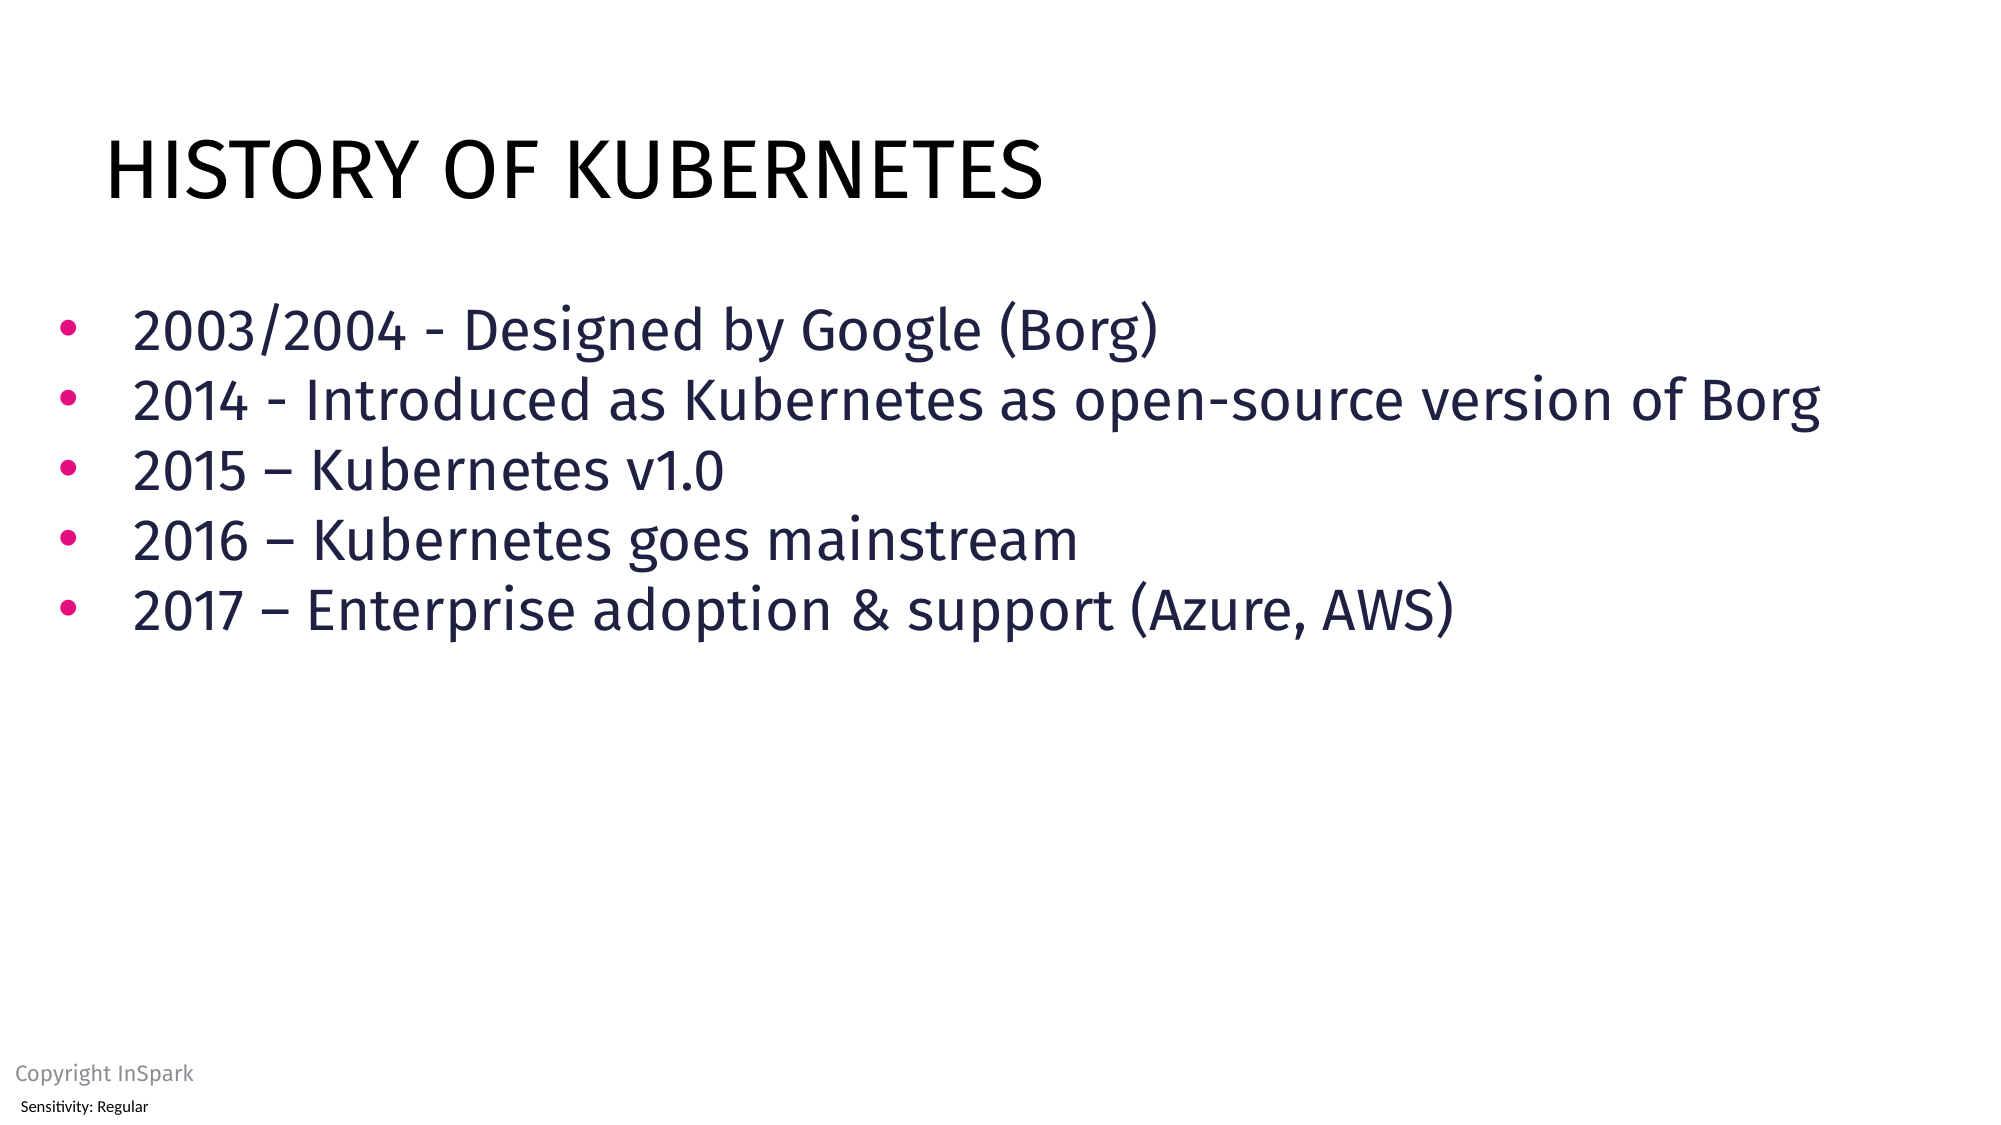

# History of kubernetes
2003/2004 - Designed by Google (Borg)
2014 - Introduced as Kubernetes as open-source version of Borg
2015 – Kubernetes v1.0
2016 – Kubernetes goes mainstream
2017 – Enterprise adoption & support (Azure, AWS)

Copyright InSpark